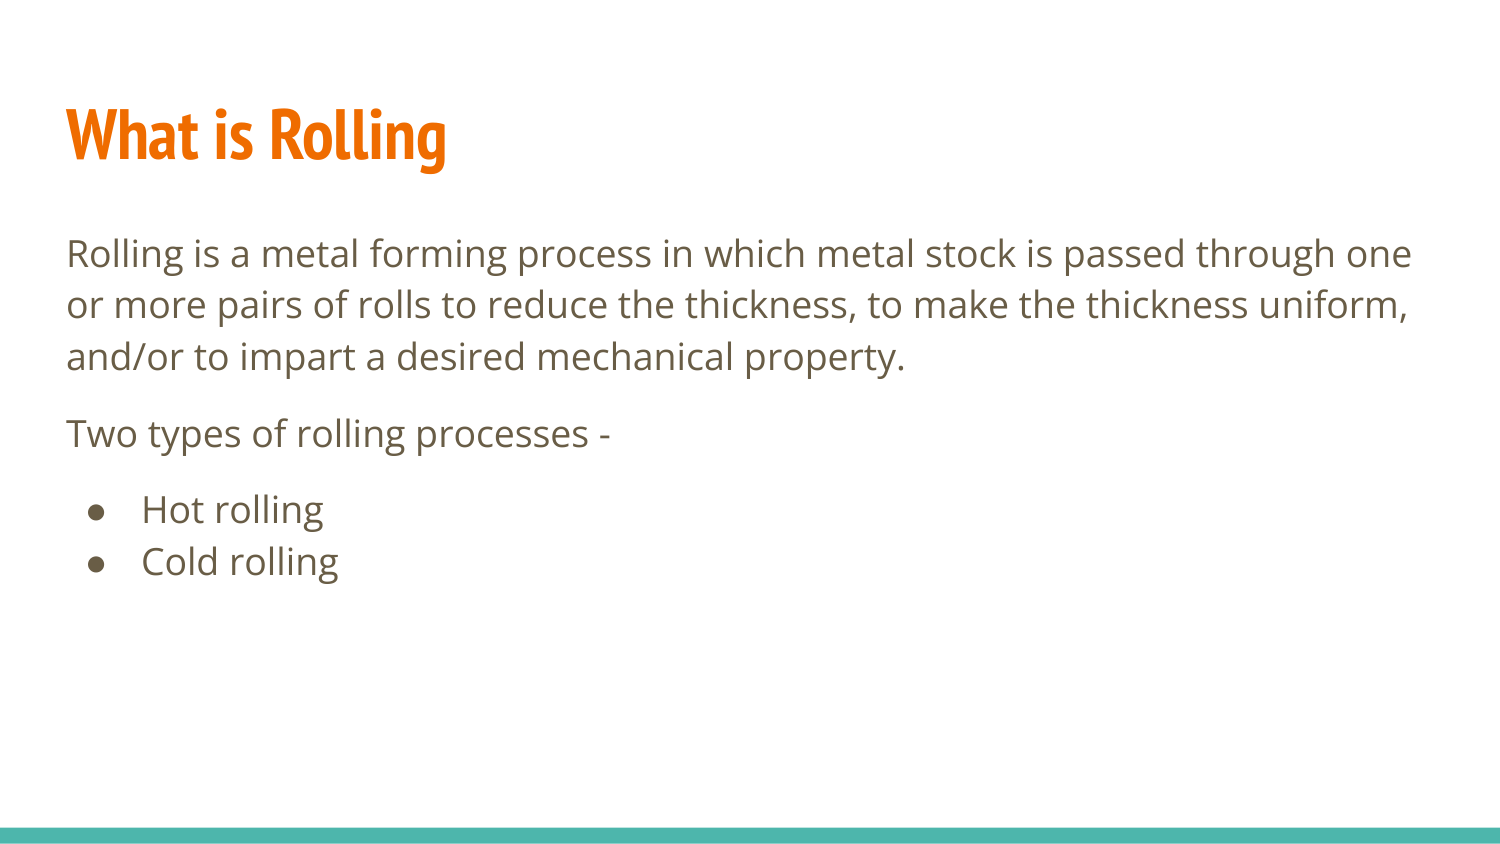

# What is Rolling
Rolling is a metal forming process in which metal stock is passed through one or more pairs of rolls to reduce the thickness, to make the thickness uniform, and/or to impart a desired mechanical property.
Two types of rolling processes -
Hot rolling
Cold rolling